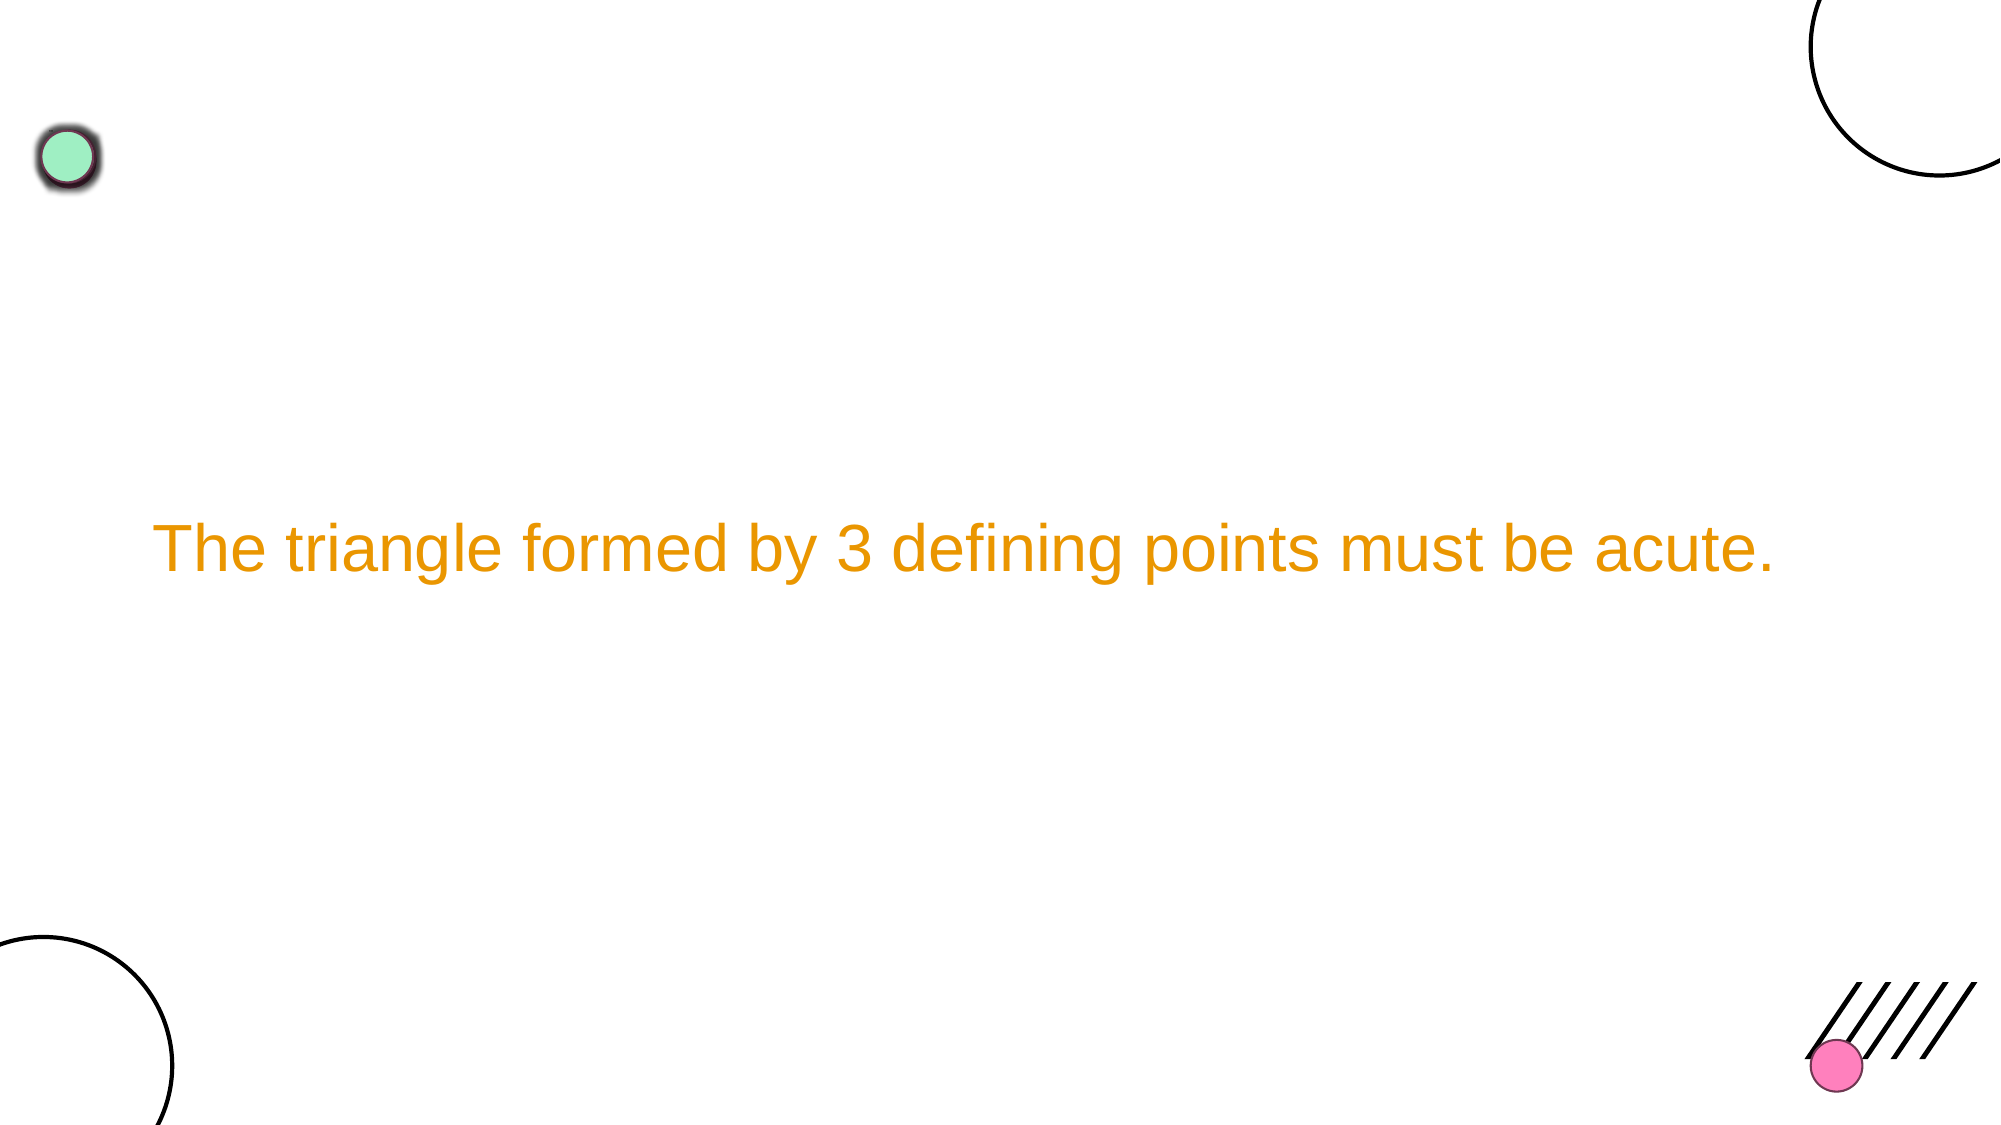

The triangle formed by 3 defining points must be acute.